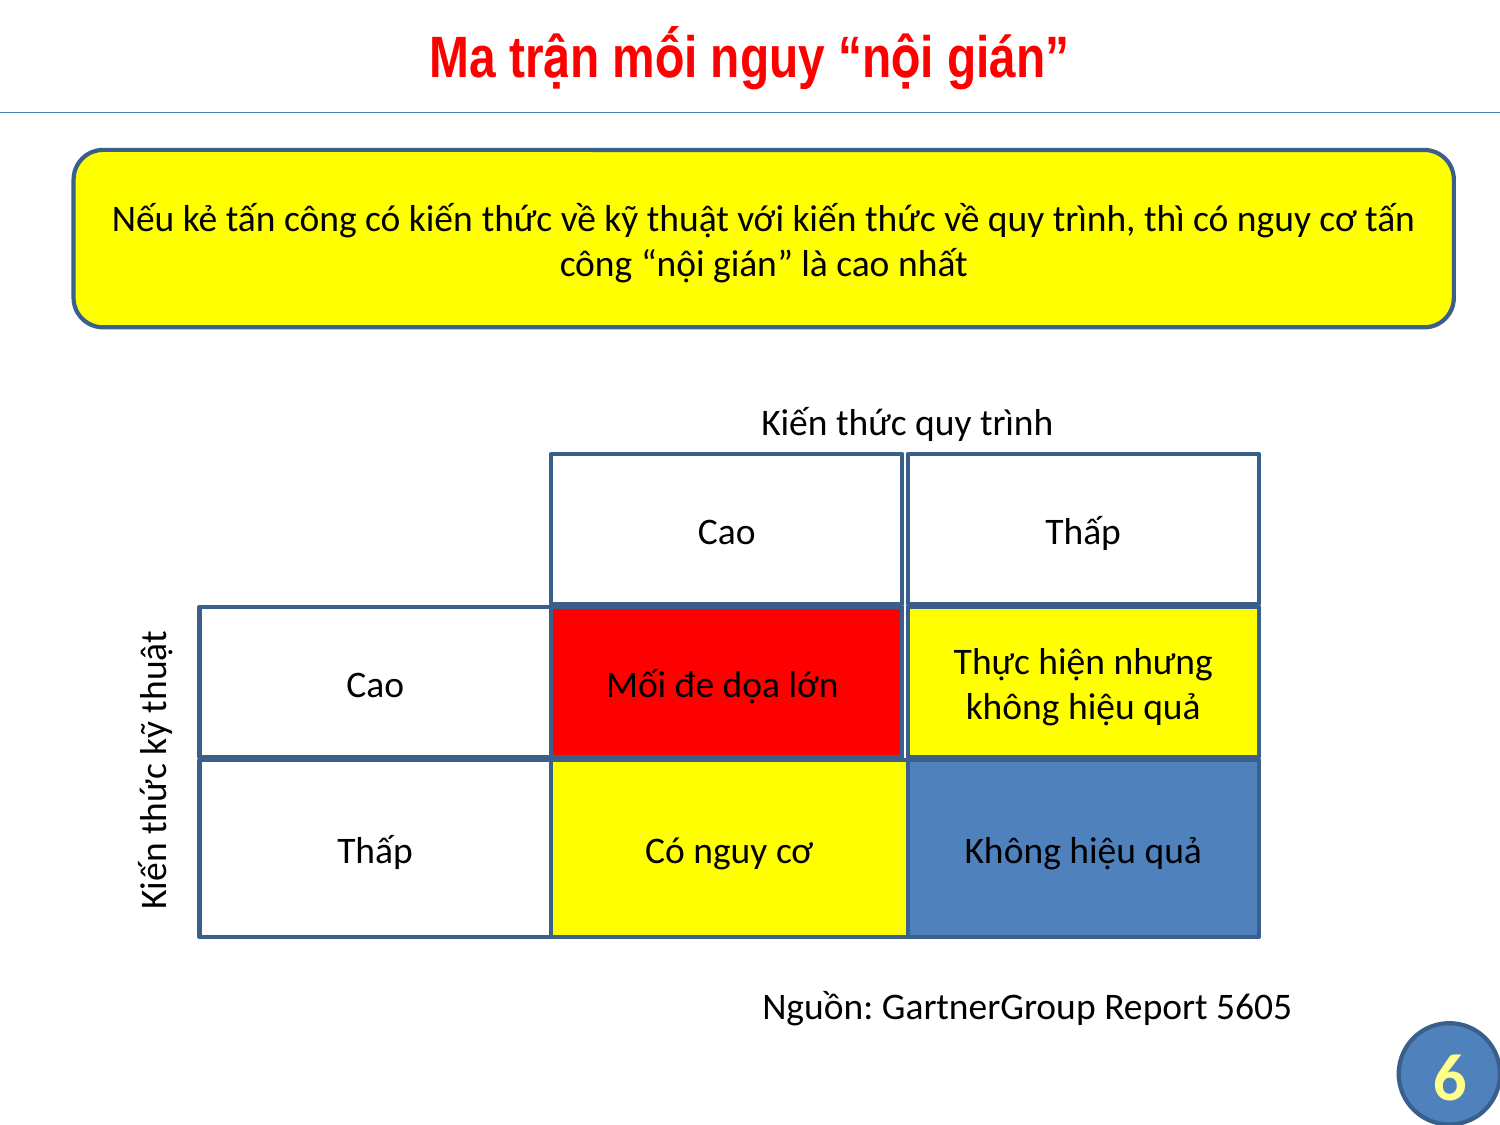

# Ma trận mối nguy “nội gián”
Nếu kẻ tấn công có kiến ​​thức về kỹ thuật với kiến ​​thức về quy trình, thì có nguy cơ tấn công “nội gián” là cao nhất
Kiến thức quy trình
Cao
Thấp
Cao
Mối đe dọa lớn
Thực hiện nhưng không hiệu quả
Kiến thức kỹ thuật
Thấp
Có nguy cơ
Không hiệu quả
Nguồn: GartnerGroup Report 5605
6